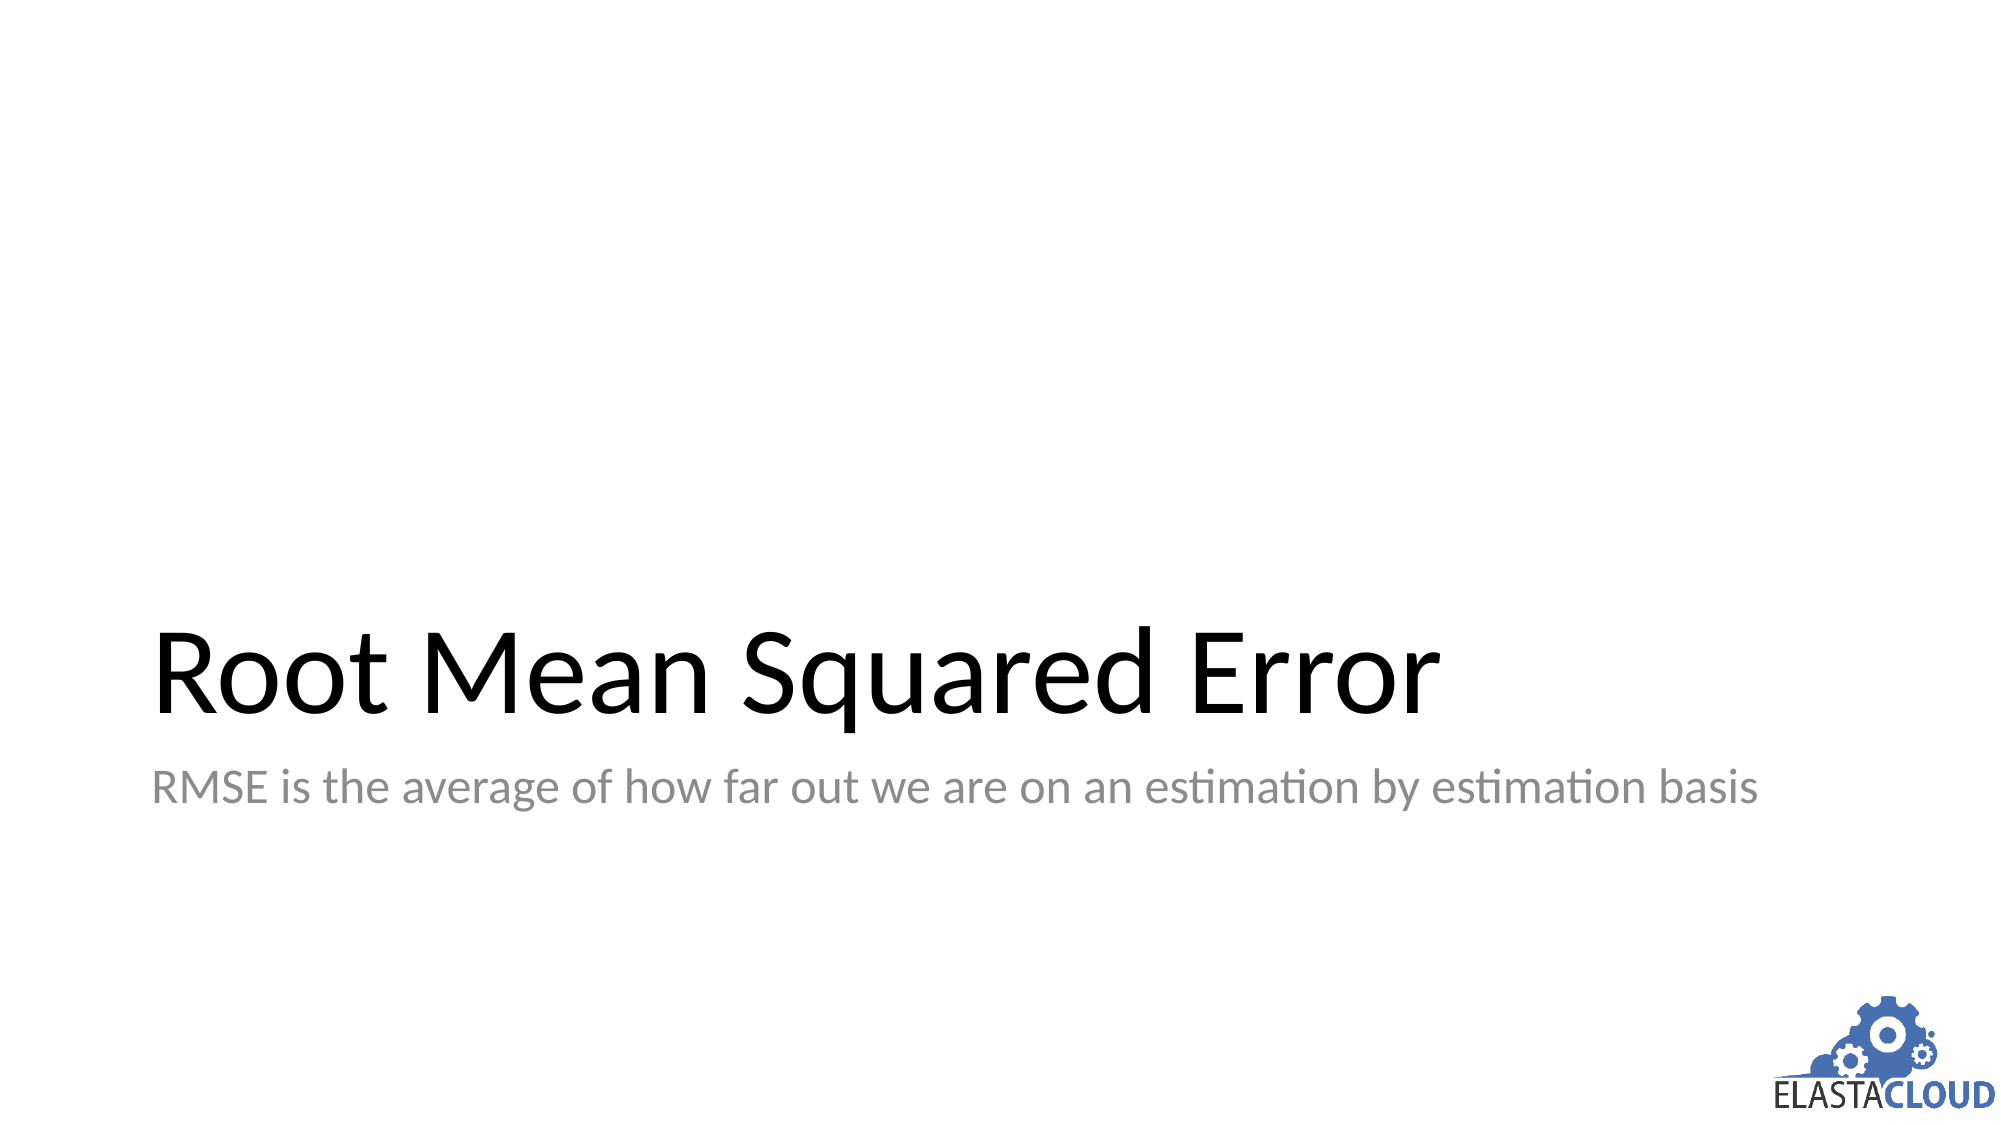

# Root Mean Squared Error
RMSE is the average of how far out we are on an estimation by estimation basis